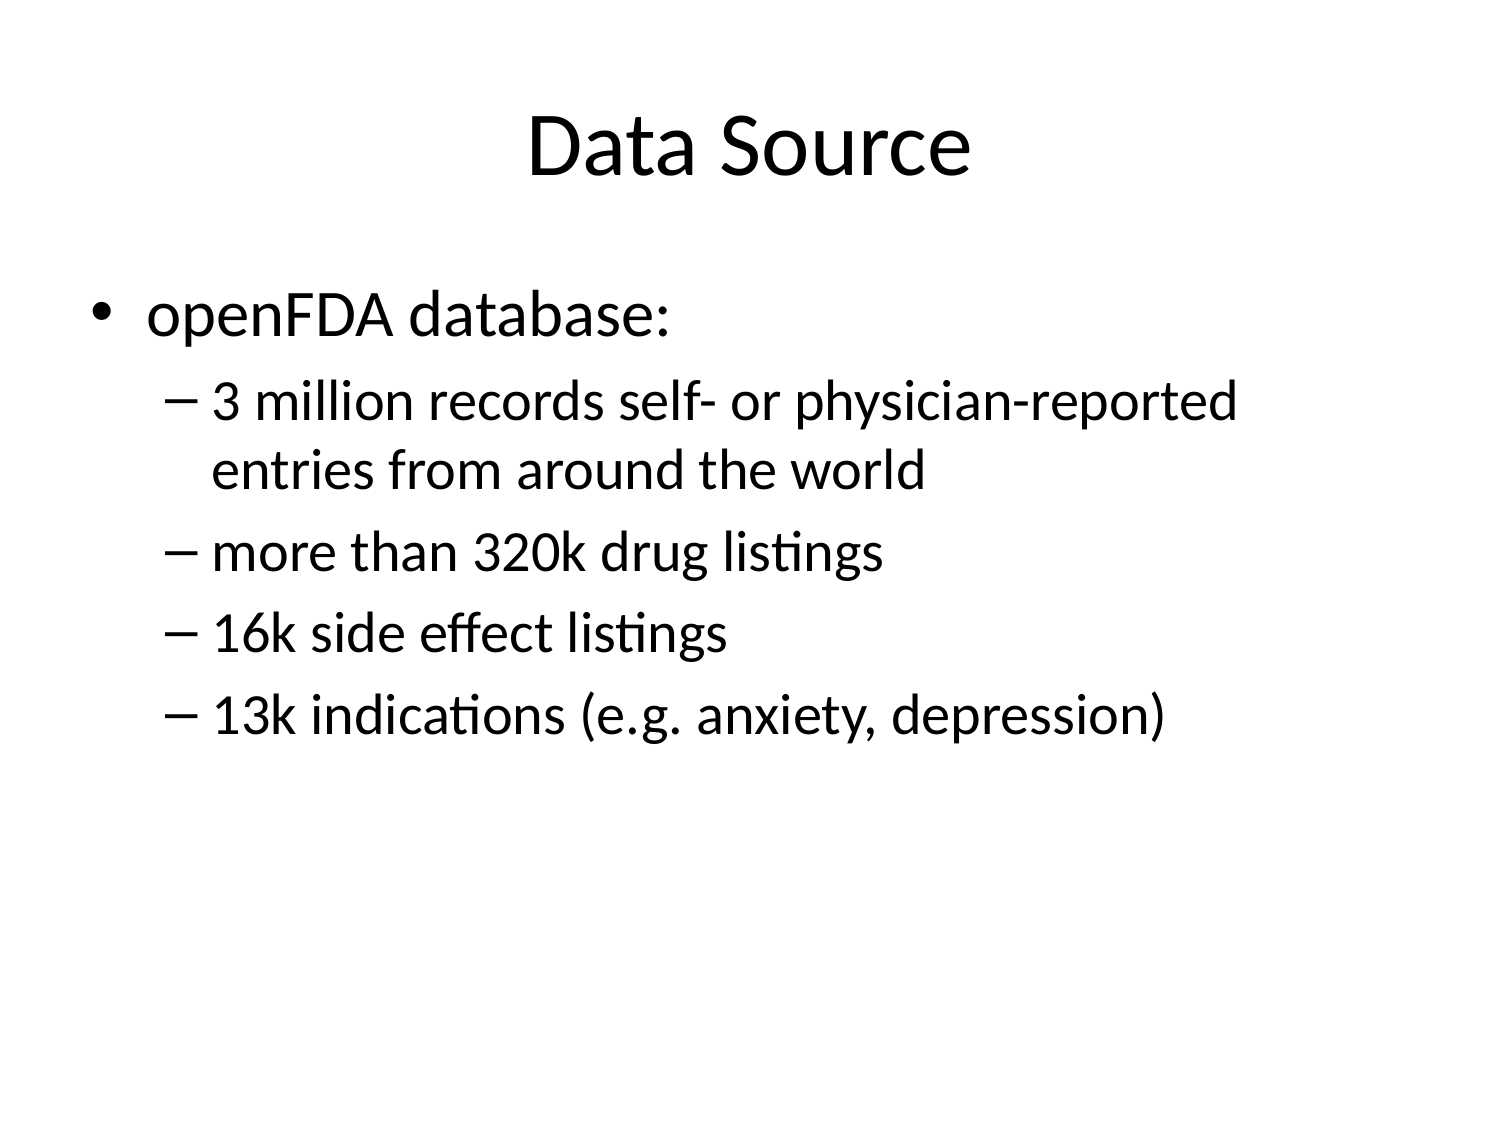

# Data Source
openFDA database:
3 million records self- or physician-reported entries from around the world
more than 320k drug listings
16k side effect listings
13k indications (e.g. anxiety, depression)